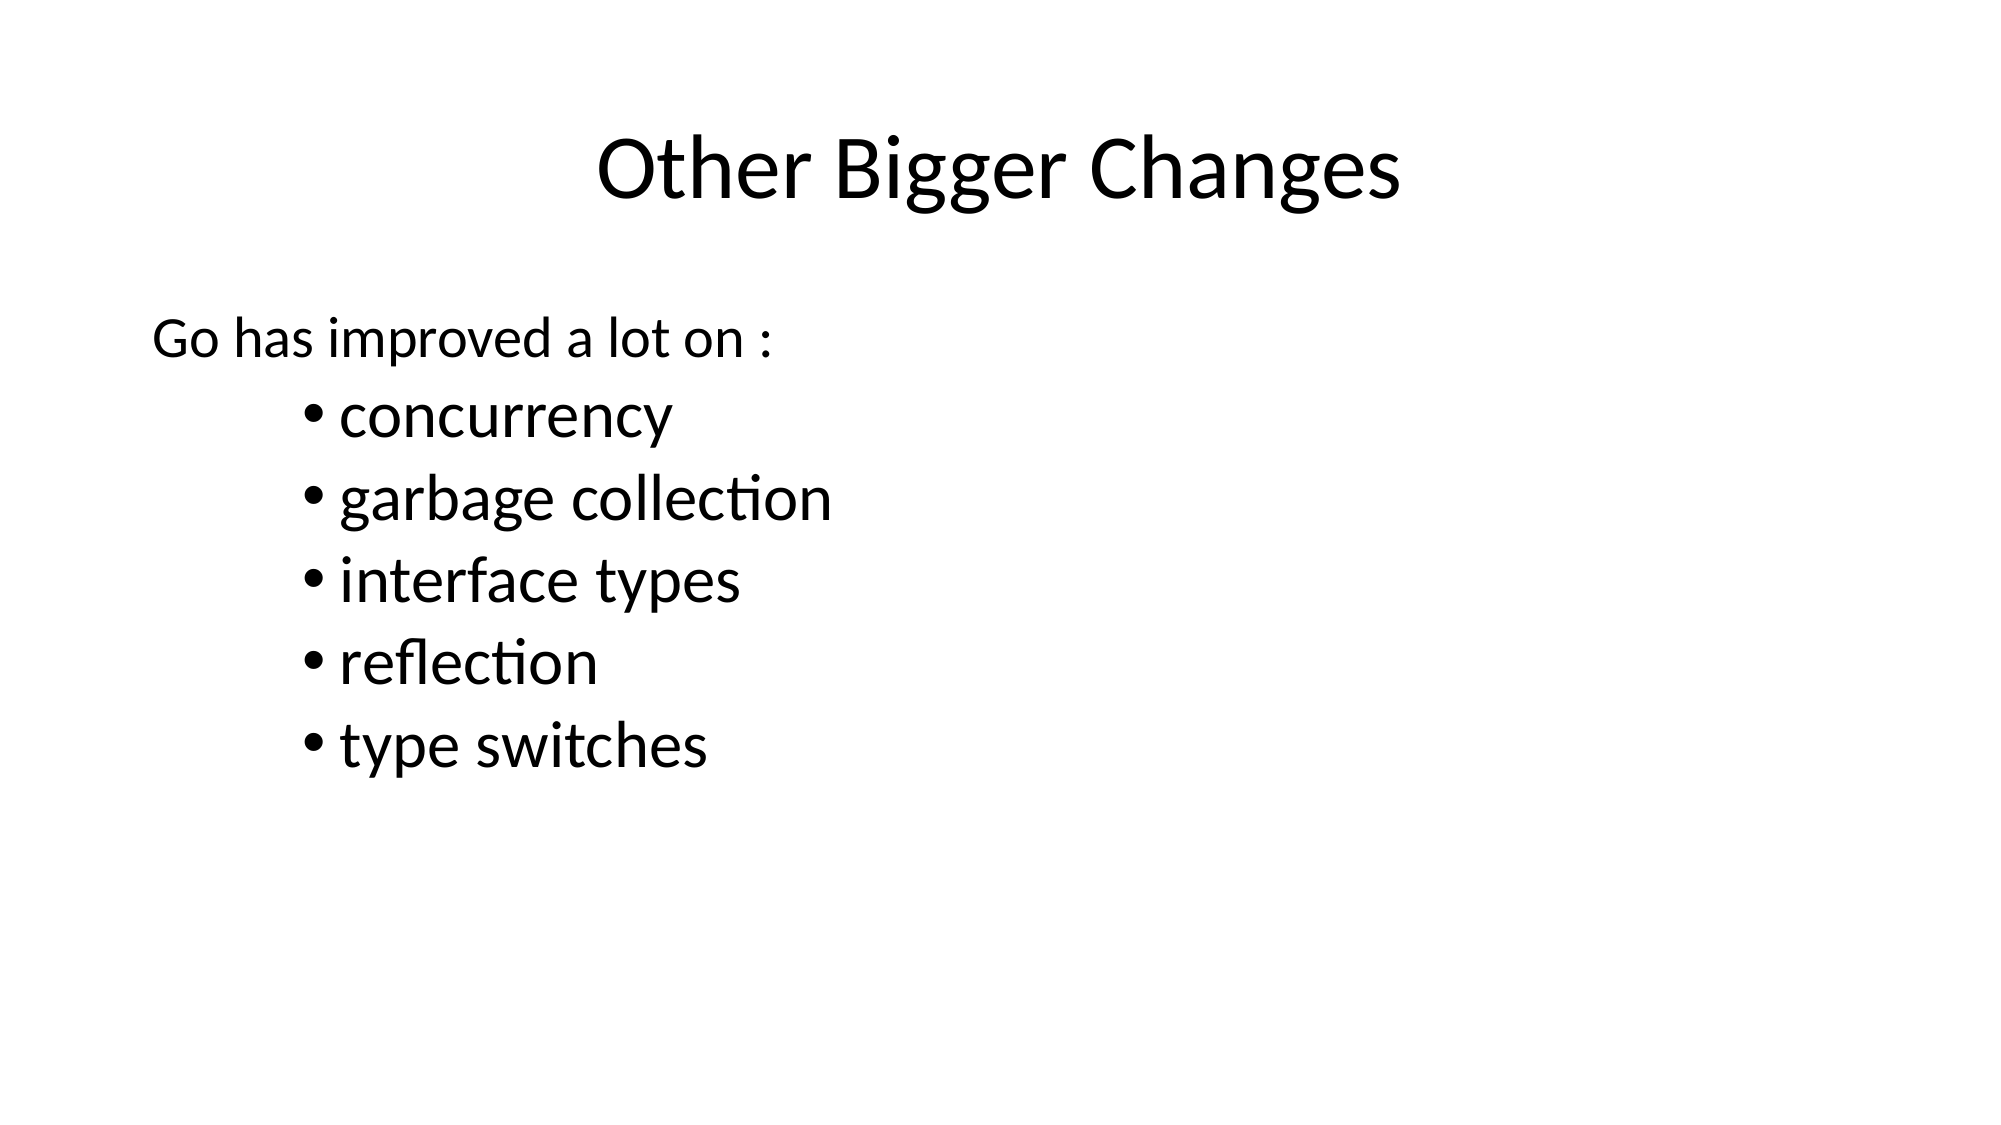

# Other Bigger Changes
Go has improved a lot on :
concurrency
garbage collection
interface types
reflection
type switches